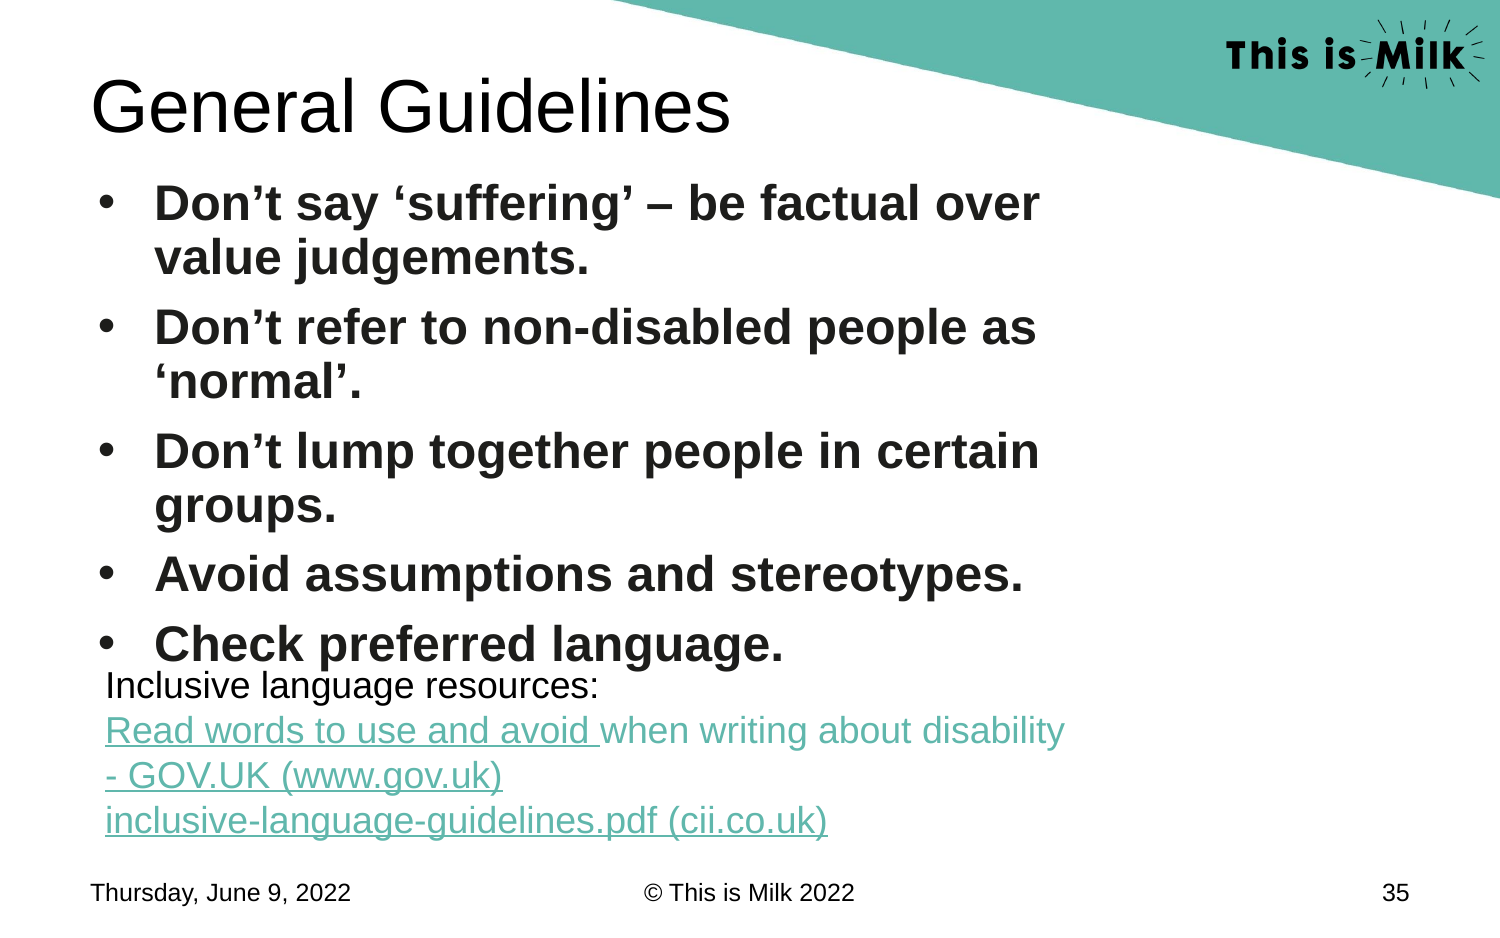

General Guidelines
Don’t say ‘suffering’ – be factual over
value judgements.
Don’t refer to non-disabled people as ‘normal’.
Don’t lump together people in certain groups.
Avoid assumptions and stereotypes.
Check preferred language.
Inclusive language resources:
Read words to use and avoid when writing about disability- GOV.UK (www.gov.uk)
inclusive-language-guidelines.pdf (cii.co.uk)

Thursday, June 9, 2022
© This is Milk 2022
35